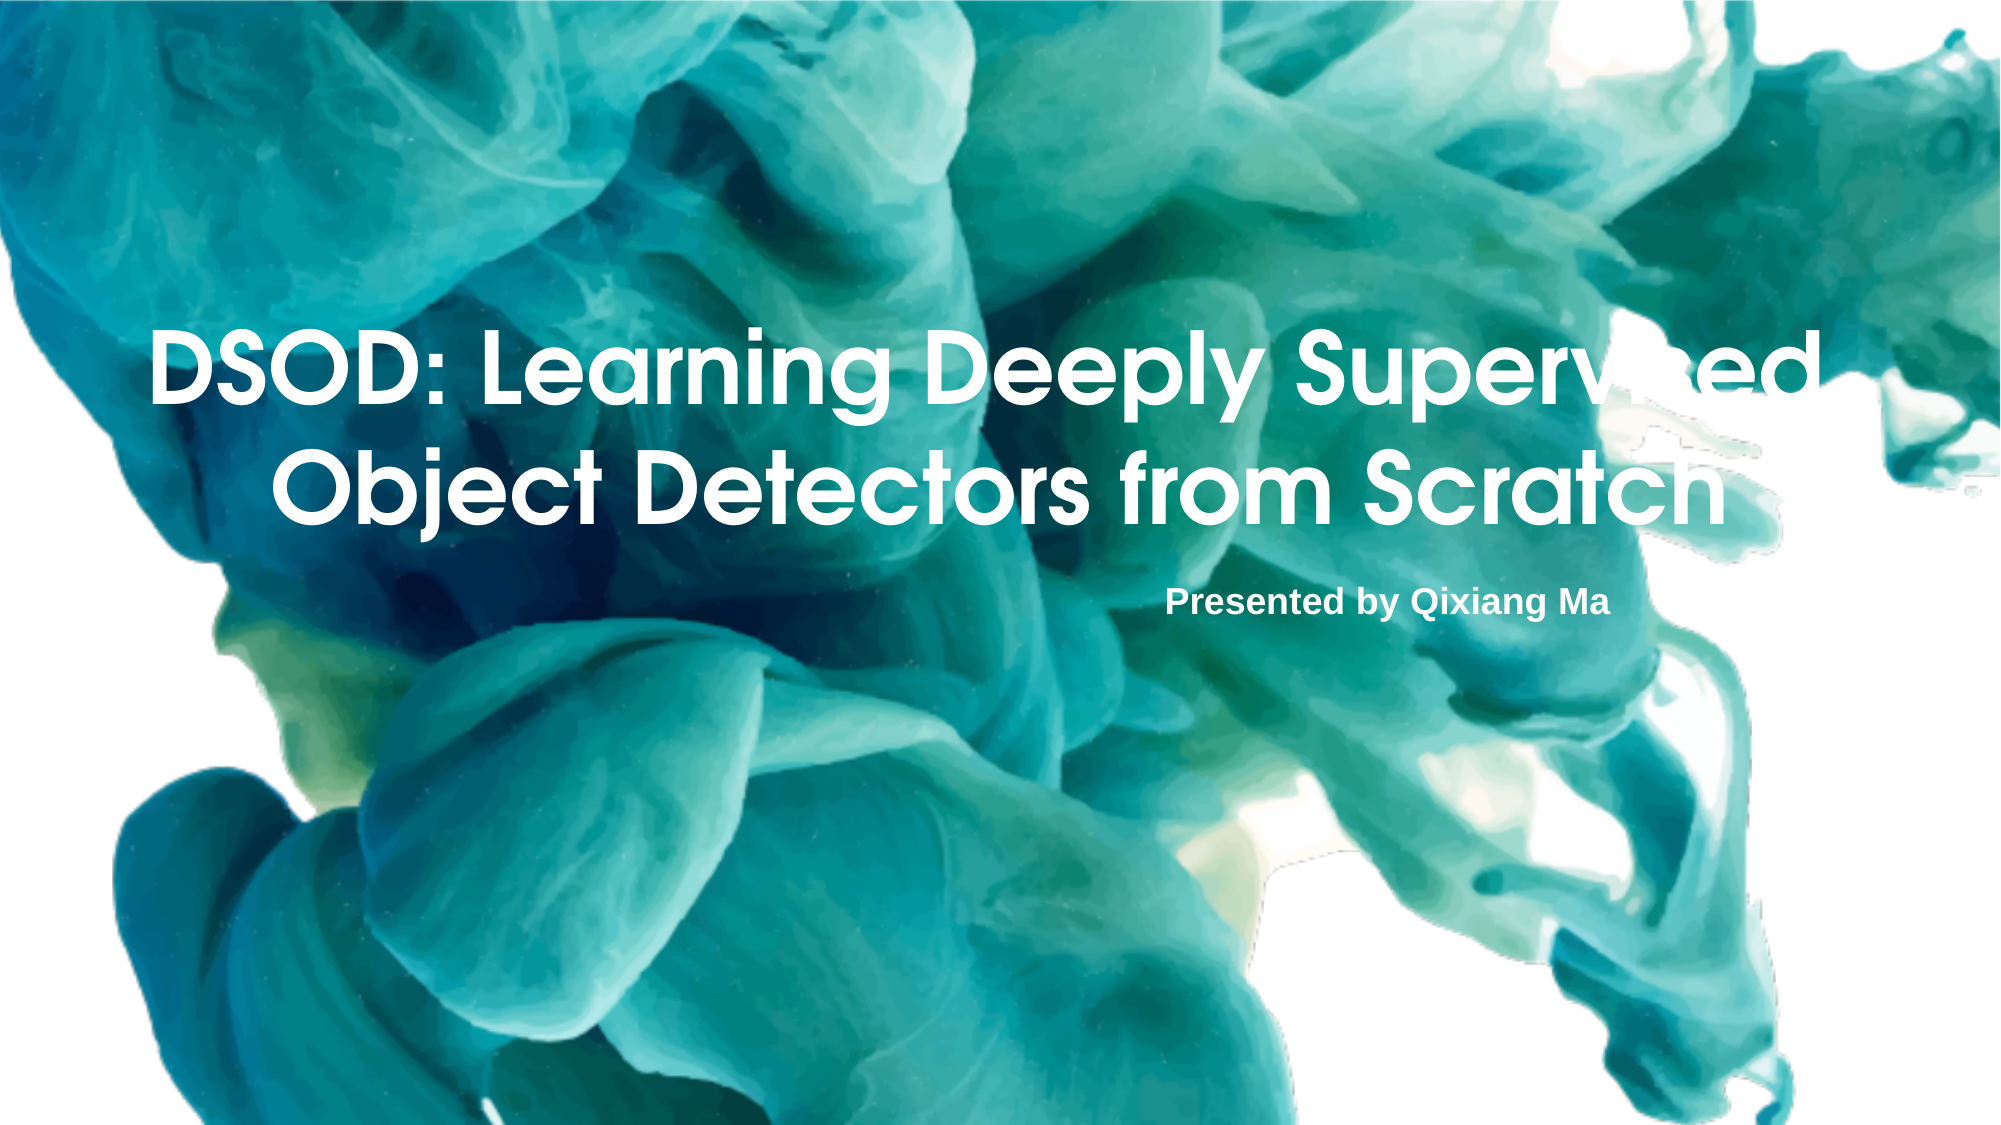

DSOD: Learning Deeply Supervised
Object Detectors from Scratch
Presented by Qixiang Ma